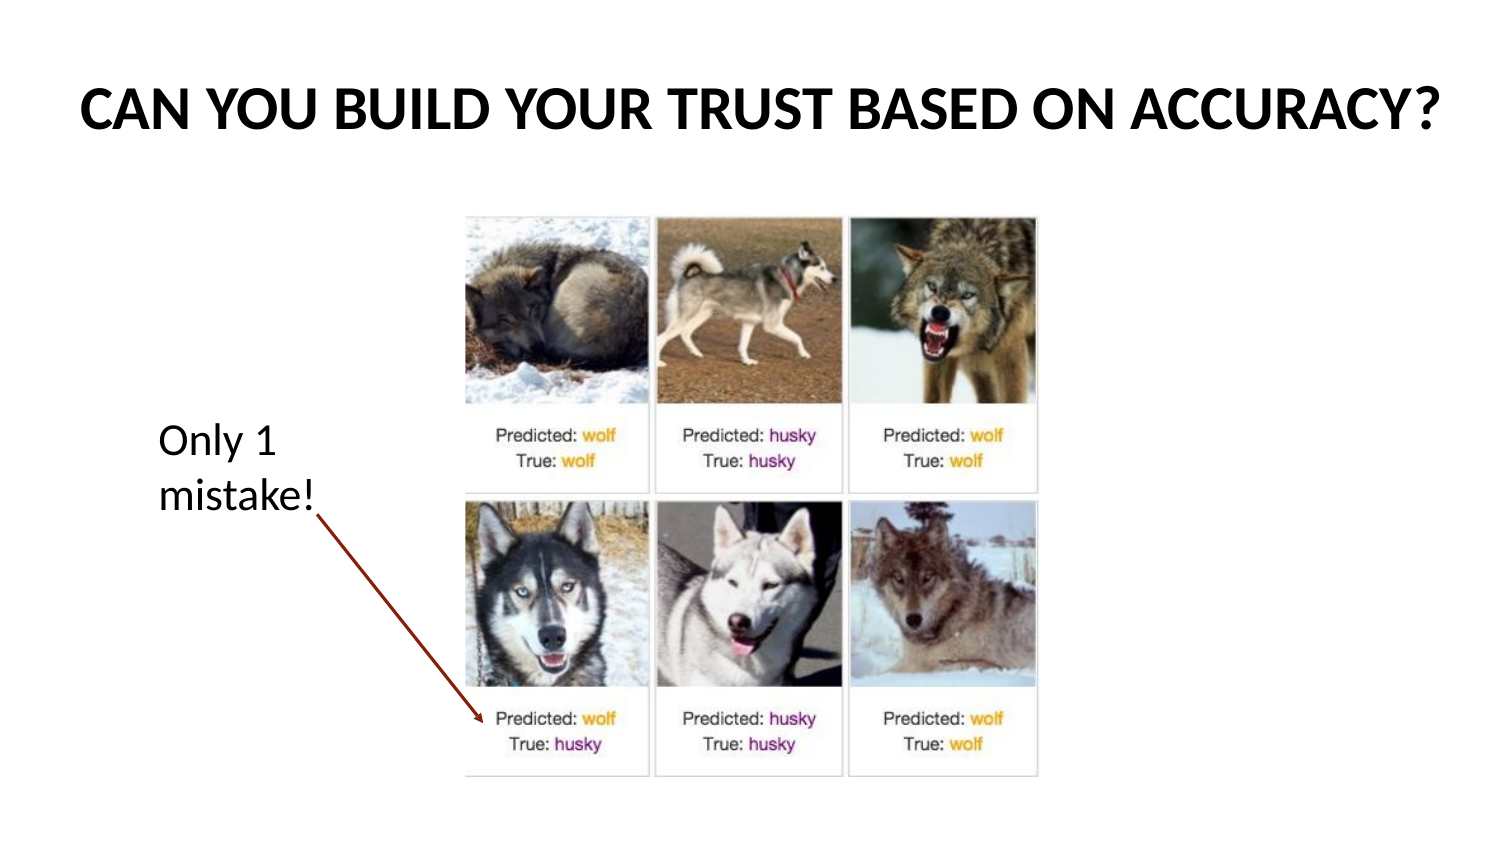

# CAN YOU BUILD YOUR TRUST BASED ON ACCURACY?

Only 1 mistake!